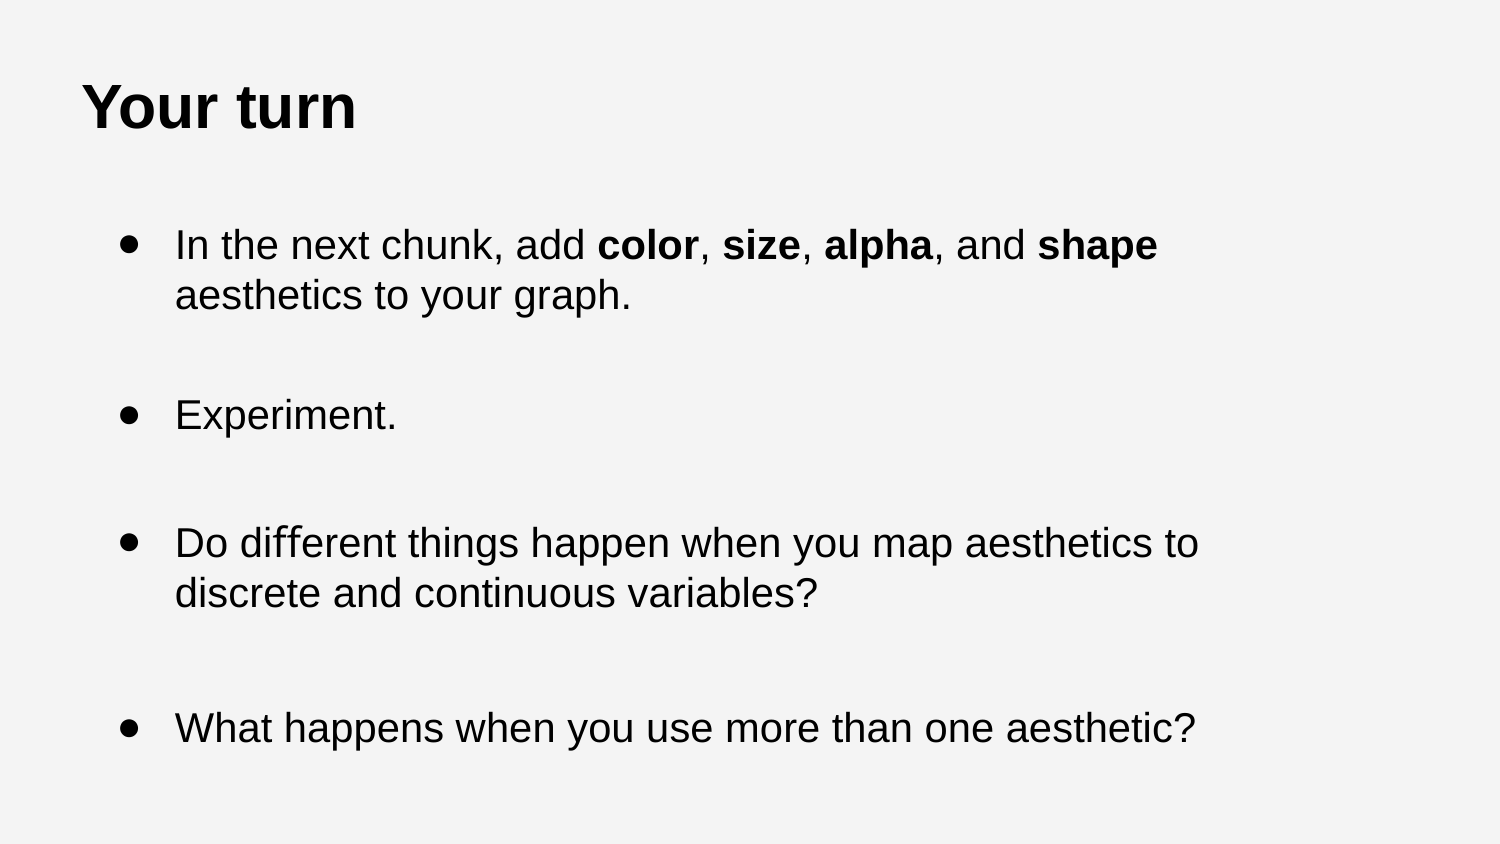

Your turn
In the next chunk, add color, size, alpha, and shape aesthetics to your graph.

Experiment.

Do diﬀerent things happen when you map aesthetics to discrete and continuous variables?

What happens when you use more than one aesthetic?